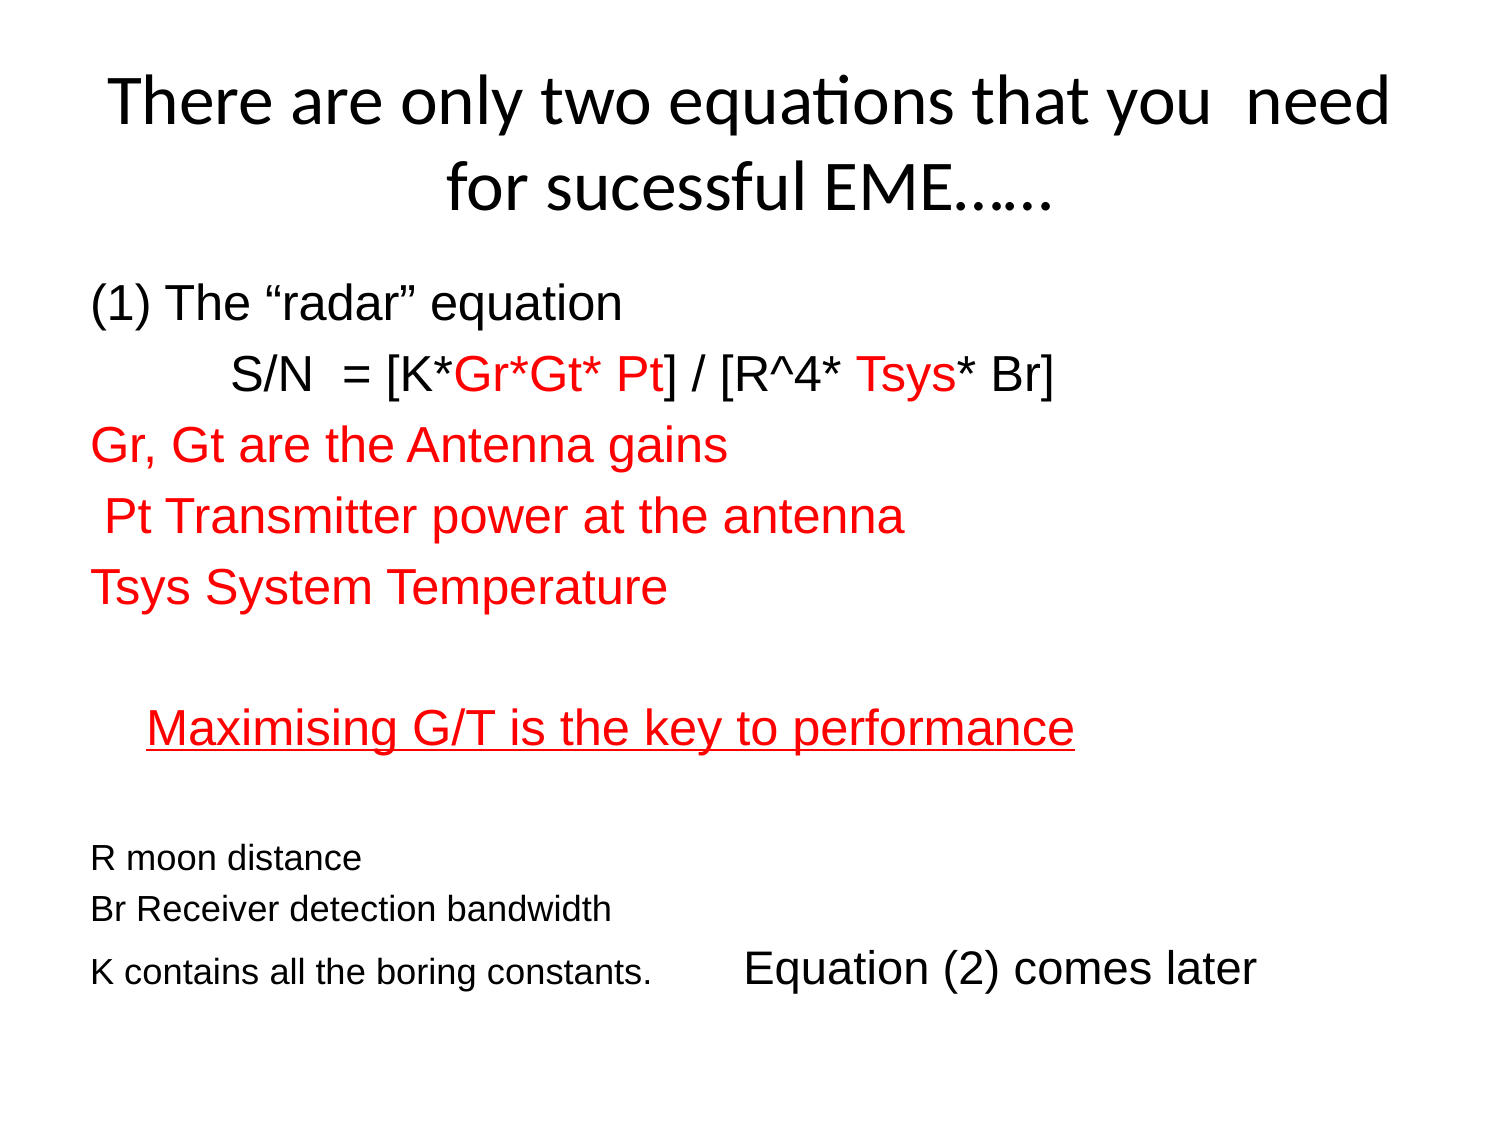

# There are only two equations that you  need for sucessful EME……
(1) The “radar” equation
          S/N  = [K*Gr*Gt* Pt] / [R^4* Tsys* Br]
Gr, Gt are the Antenna gains
 Pt Transmitter power at the antenna
Tsys System Temperature

    Maximising G/T is the key to performance

R moon distance
Br Receiver detection bandwidth
K contains all the boring constants.         Equation (2) comes later